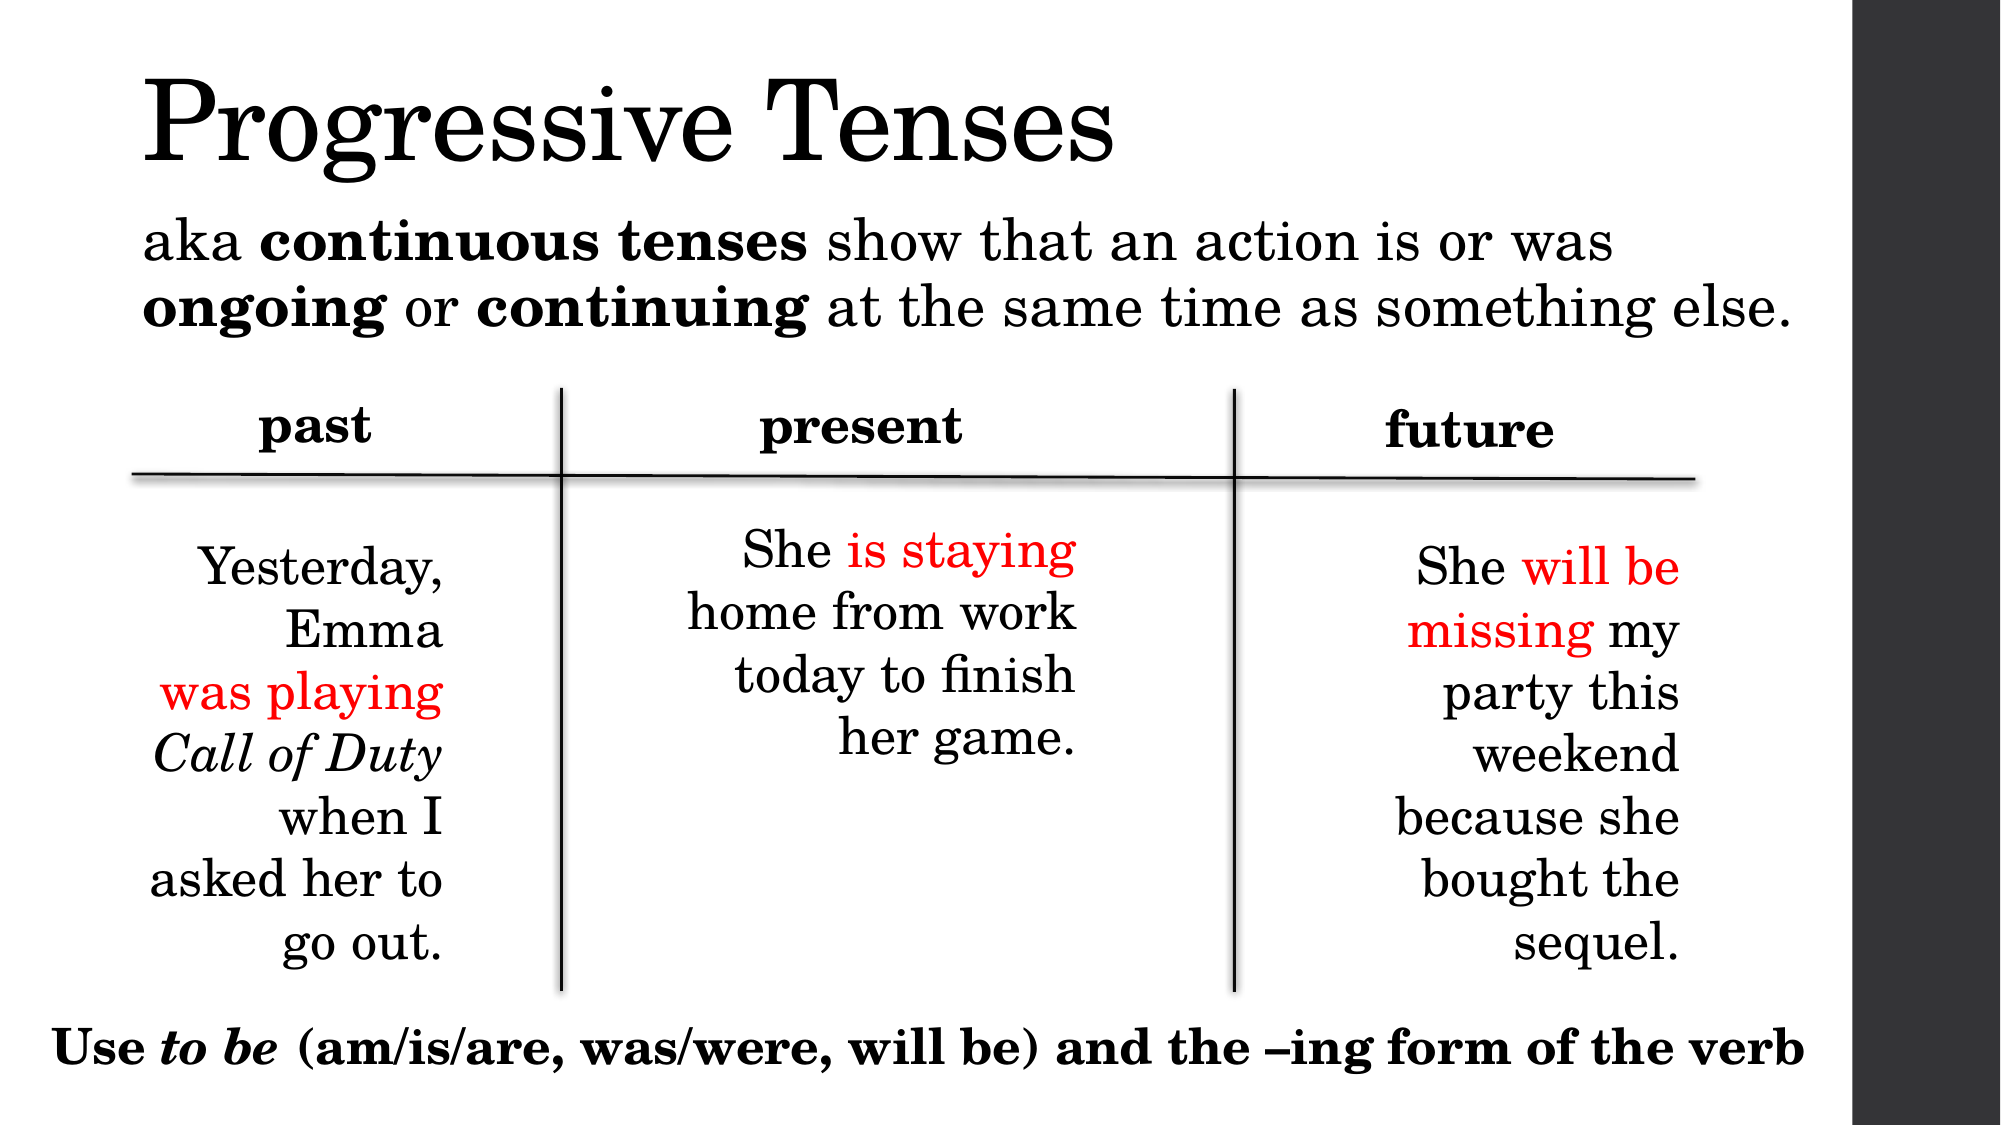

# Progressive Tenses
aka continuous tenses show that an action is or was ongoing or continuing at the same time as something else.
past
present
future
She is staying home from work today to finish her game.
Yesterday, Emma
was playing
Call of Duty when I asked her to go out.
She will be missing my party this weekend because she bought the sequel.
Use to be (am/is/are, was/were, will be) and the –ing form of the verb